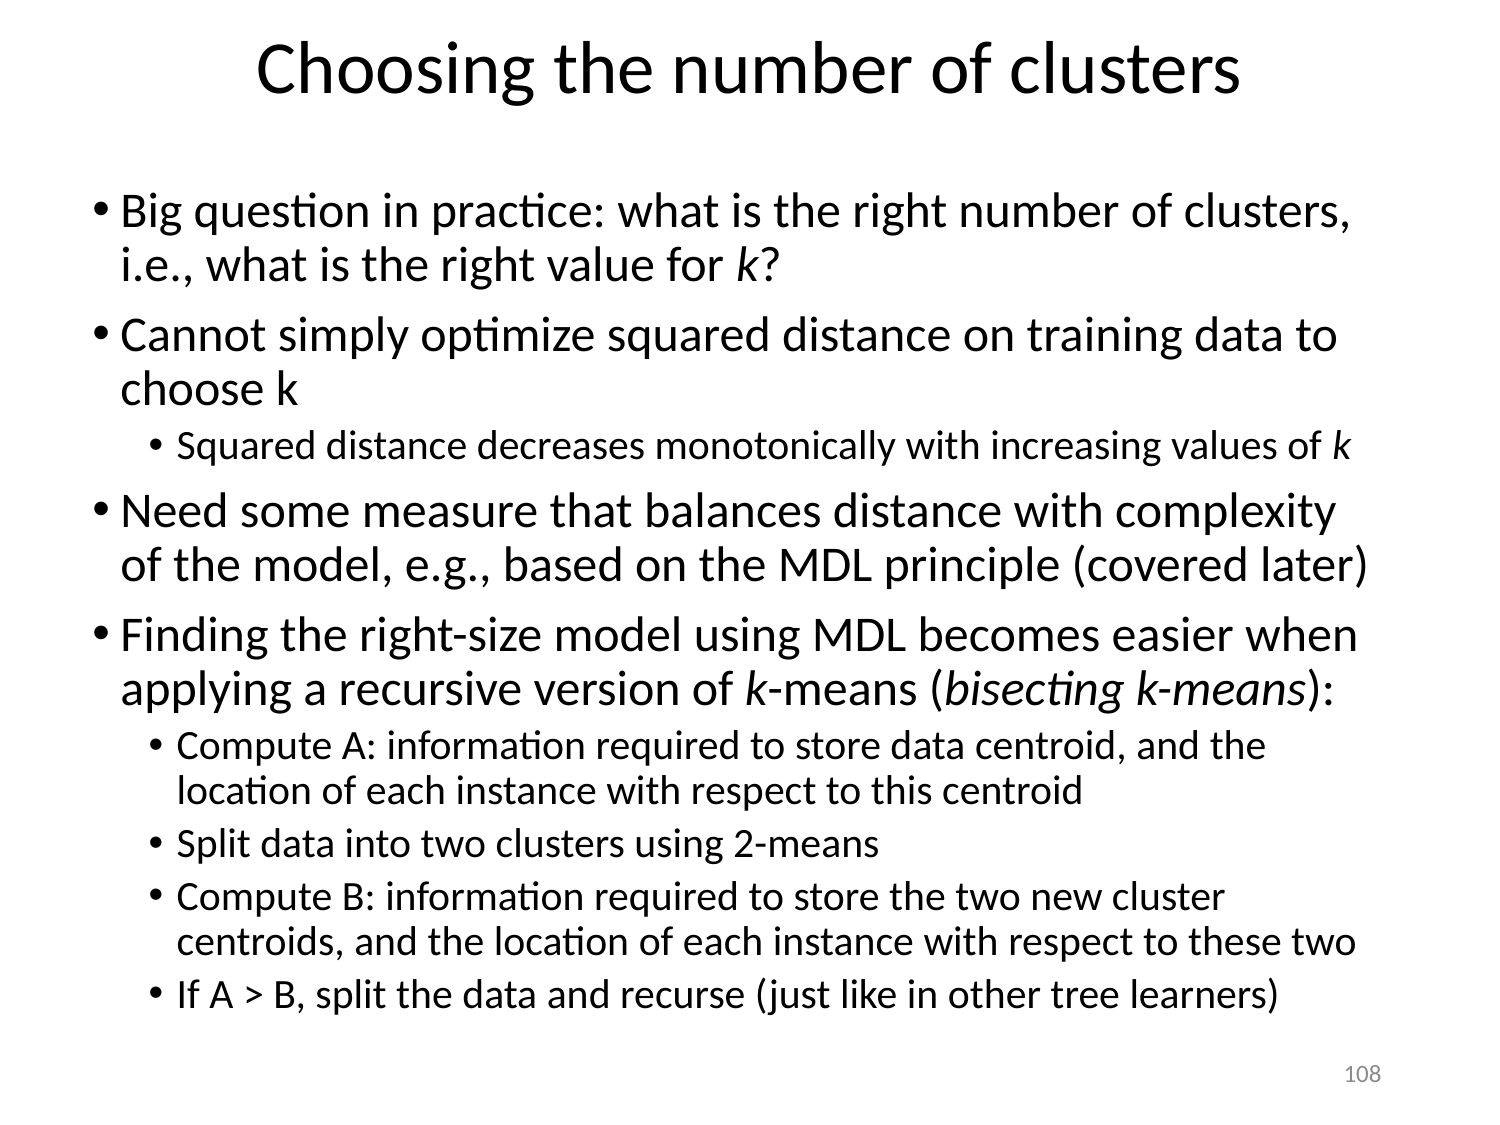

Choosing the number of clusters
Big question in practice: what is the right number of clusters, i.e., what is the right value for k?
Cannot simply optimize squared distance on training data to choose k
Squared distance decreases monotonically with increasing values of k
Need some measure that balances distance with complexity of the model, e.g., based on the MDL principle (covered later)
Finding the right-size model using MDL becomes easier when applying a recursive version of k-means (bisecting k-means):
Compute A: information required to store data centroid, and the location of each instance with respect to this centroid
Split data into two clusters using 2-means
Compute B: information required to store the two new cluster centroids, and the location of each instance with respect to these two
If A > B, split the data and recurse (just like in other tree learners)

108